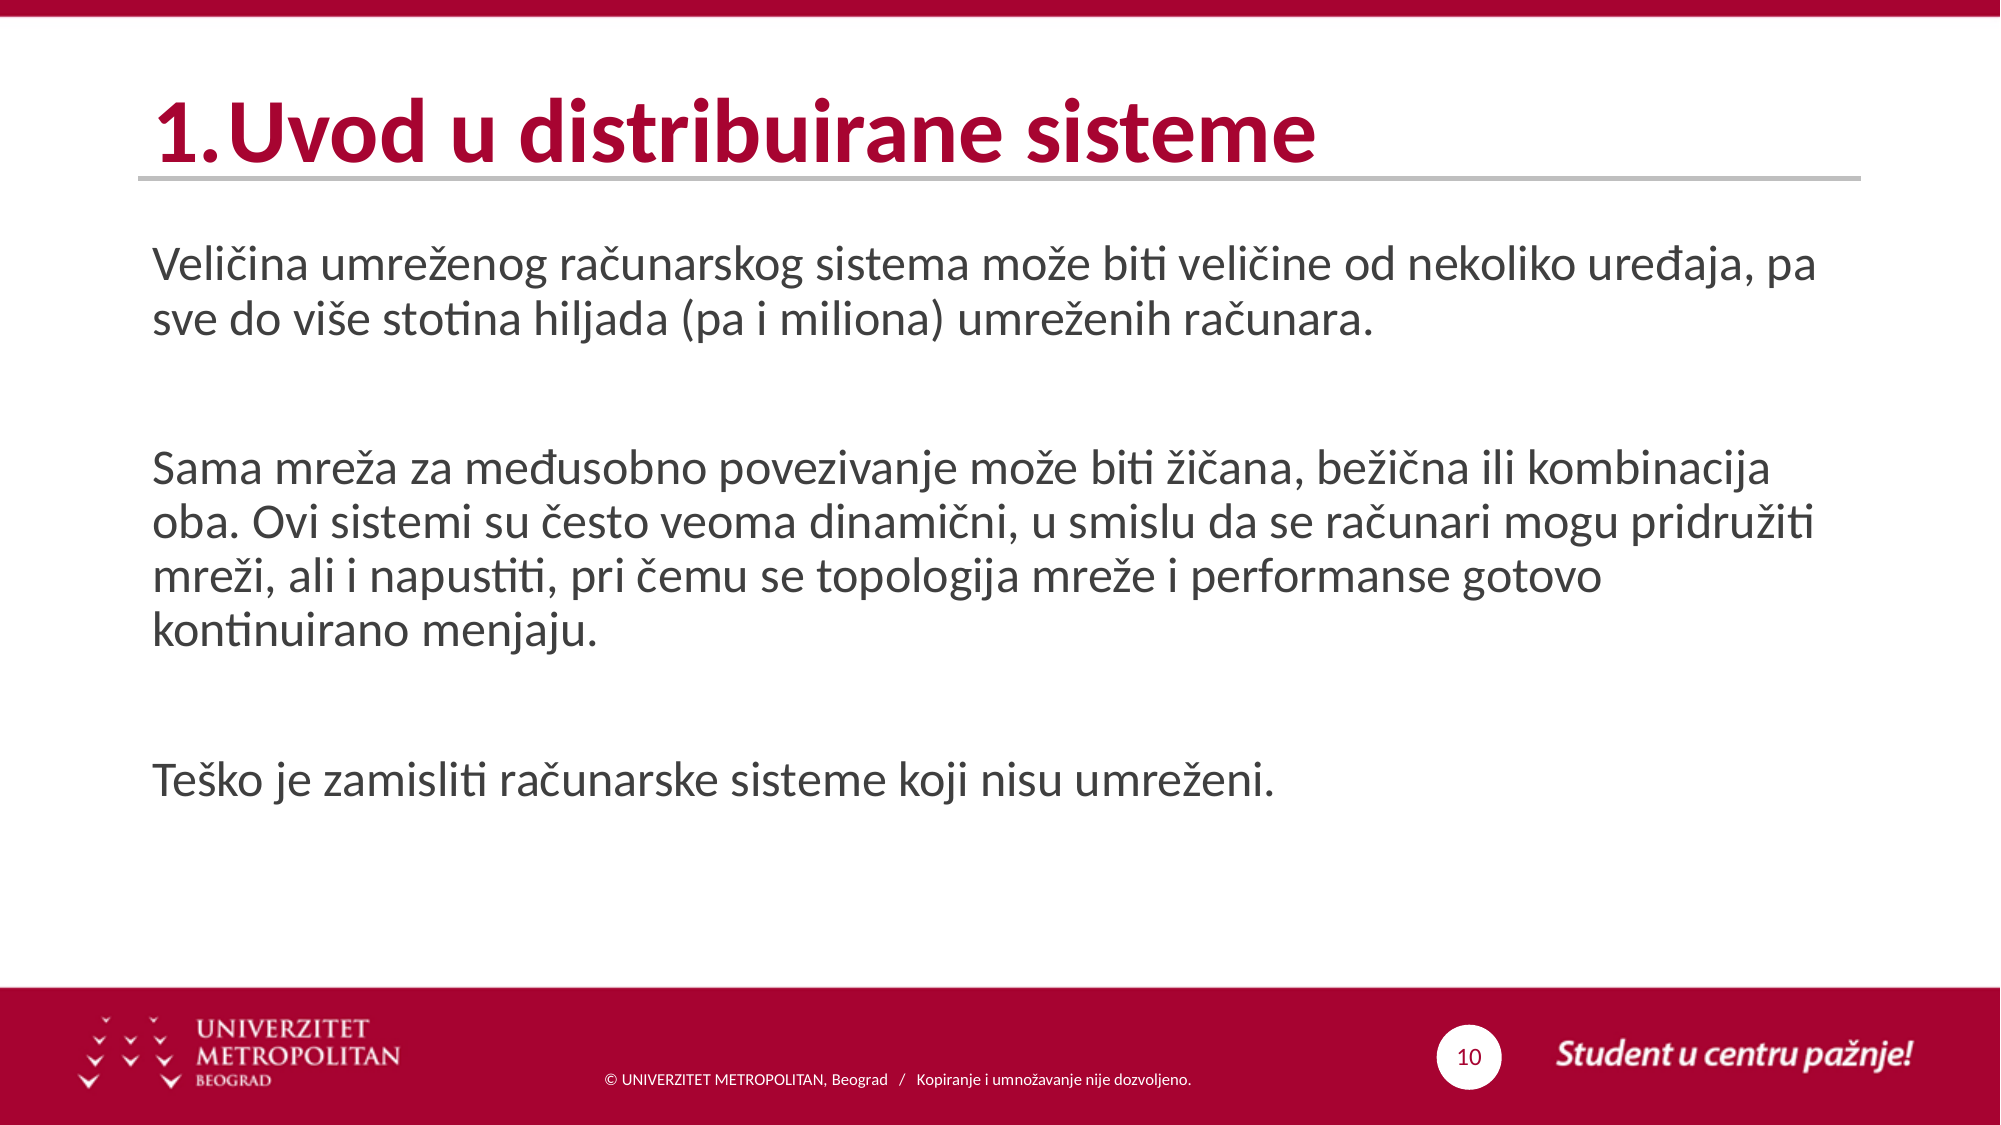

# Uvod u distribuirane sisteme
Veličina umreženog računarskog sistema može biti veličine od nekoliko uređaja, pa sve do više stotina hiljada (pa i miliona) umreženih računara.

Sama mreža za međusobno povezivanje može biti žičana, bežična ili kombinacija oba. Ovi sistemi su često veoma dinamični, u smislu da se računari mogu pridružiti mreži, ali i napustiti, pri čemu se topologija mreže i performanse gotovo kontinuirano menjaju.

Teško je zamisliti računarske sisteme koji nisu umreženi.